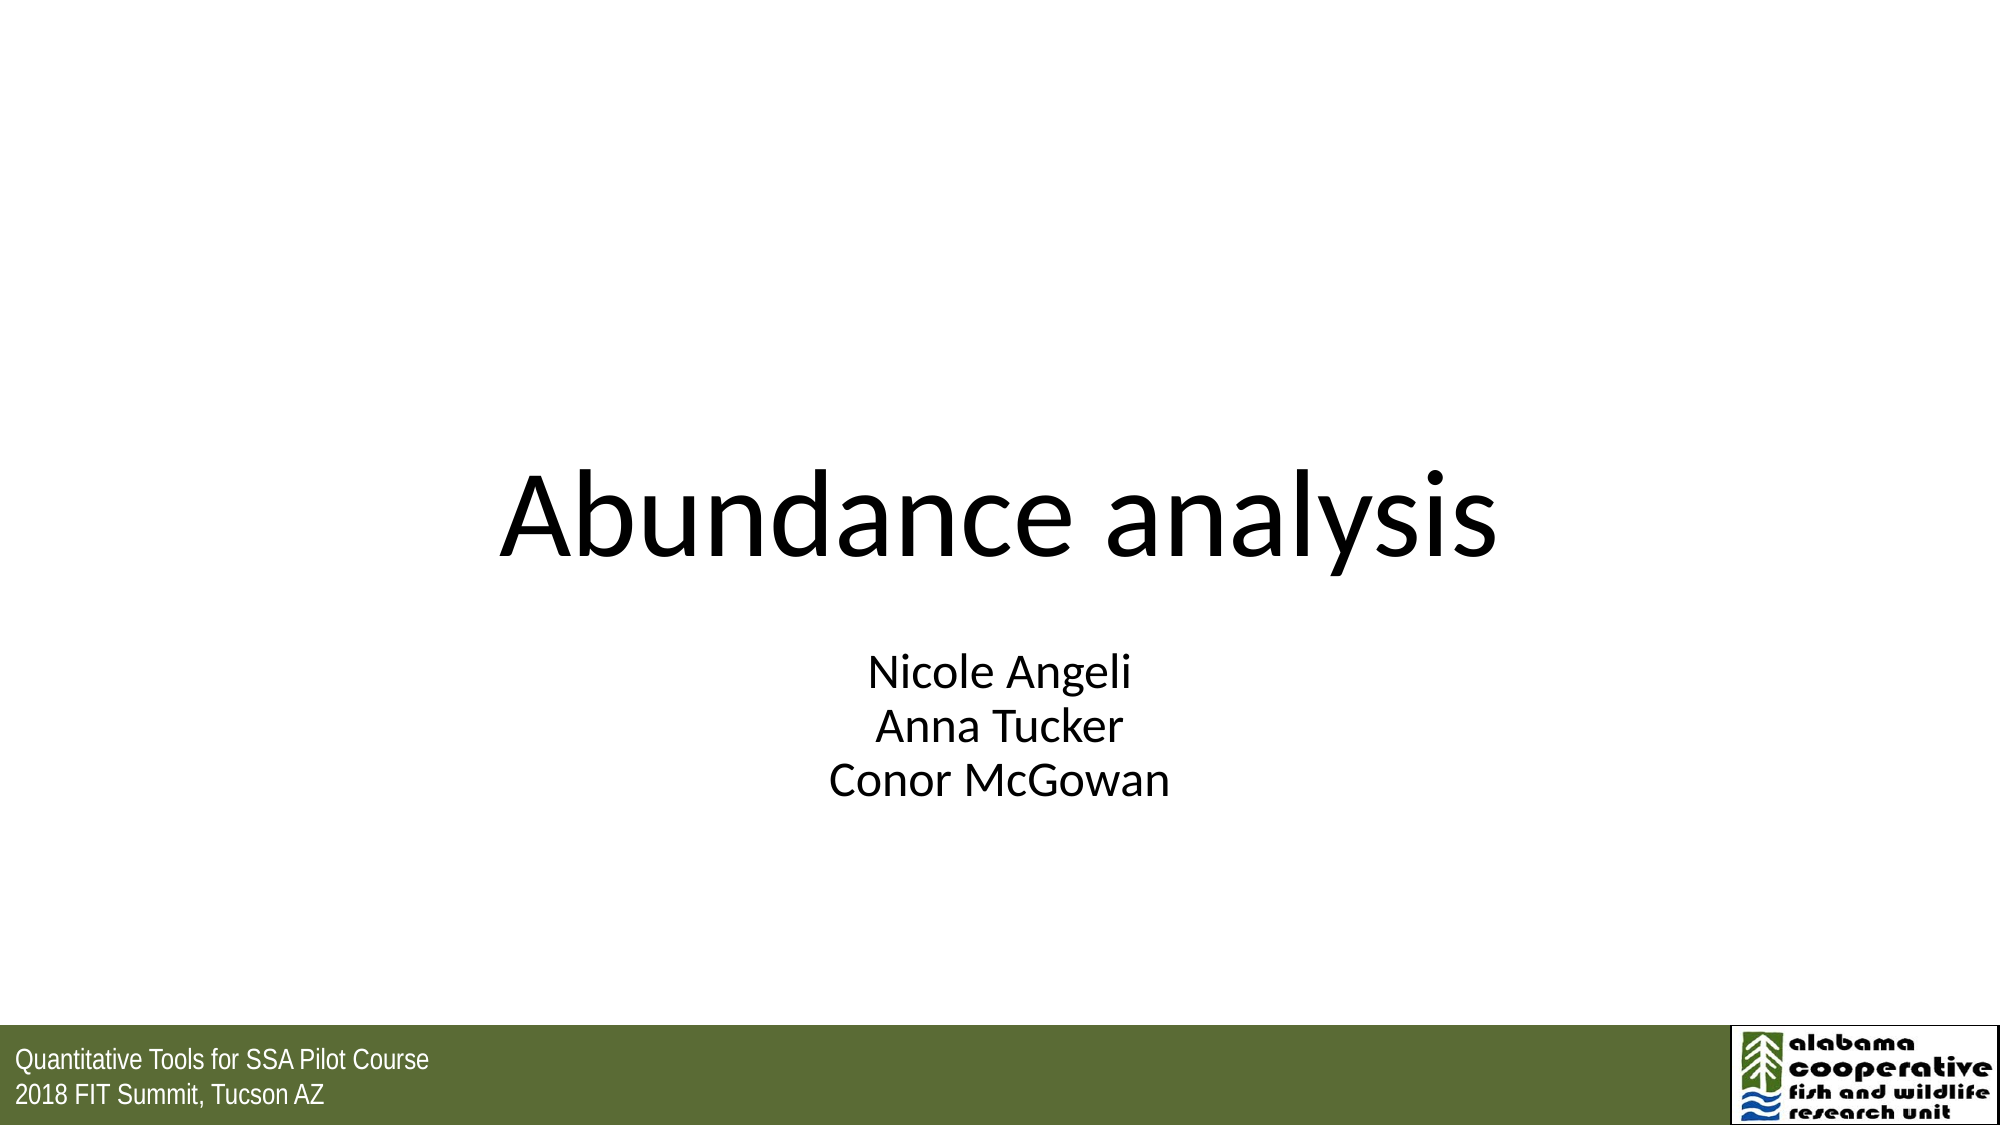

# Abundance analysis
Nicole Angeli
Anna Tucker
Conor McGowan